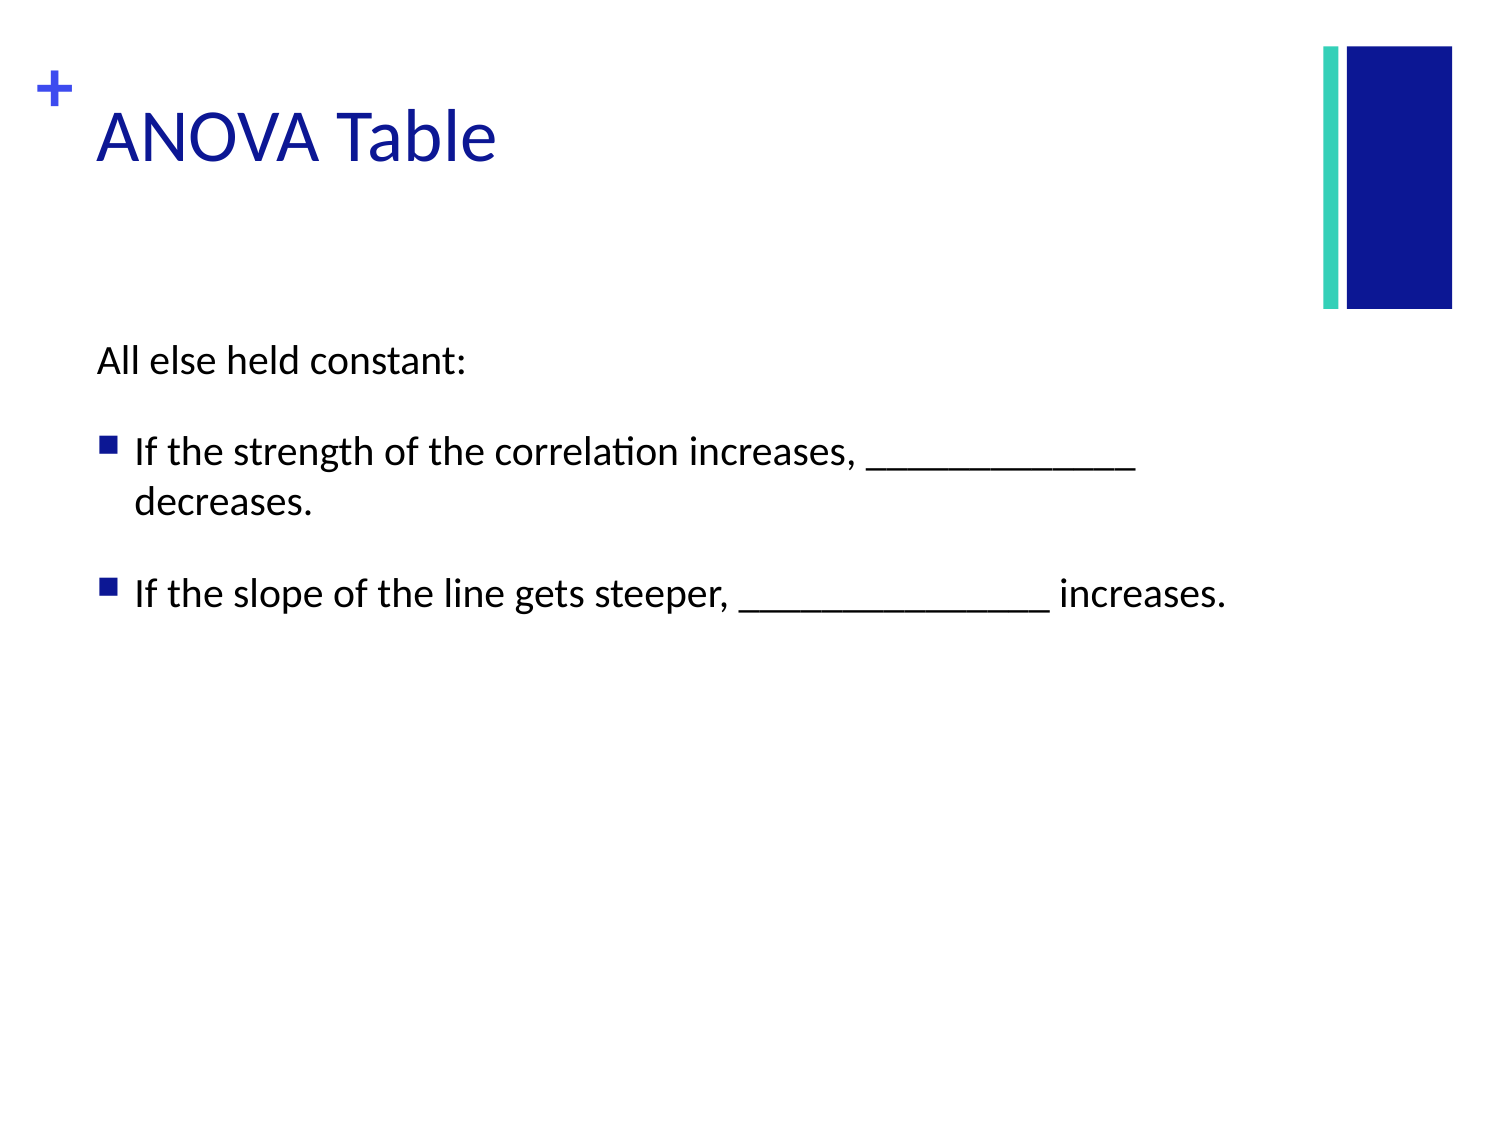

# ANOVA Table
All else held constant:
If the strength of the correlation increases, _____________ decreases.
If the slope of the line gets steeper, _______________ increases.